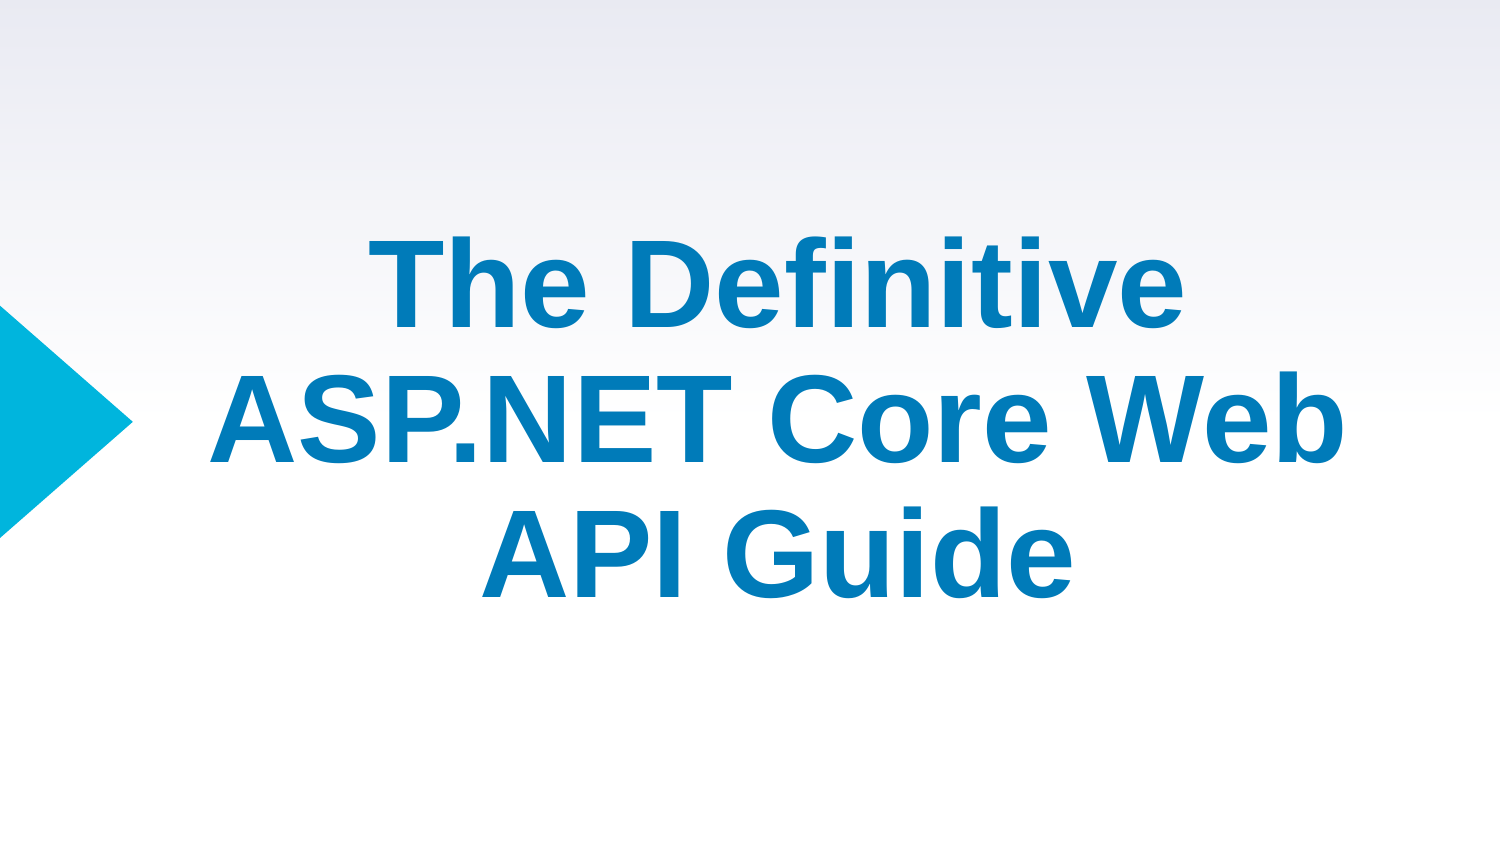

# The Definitive ASP.NET Core Web API Guide